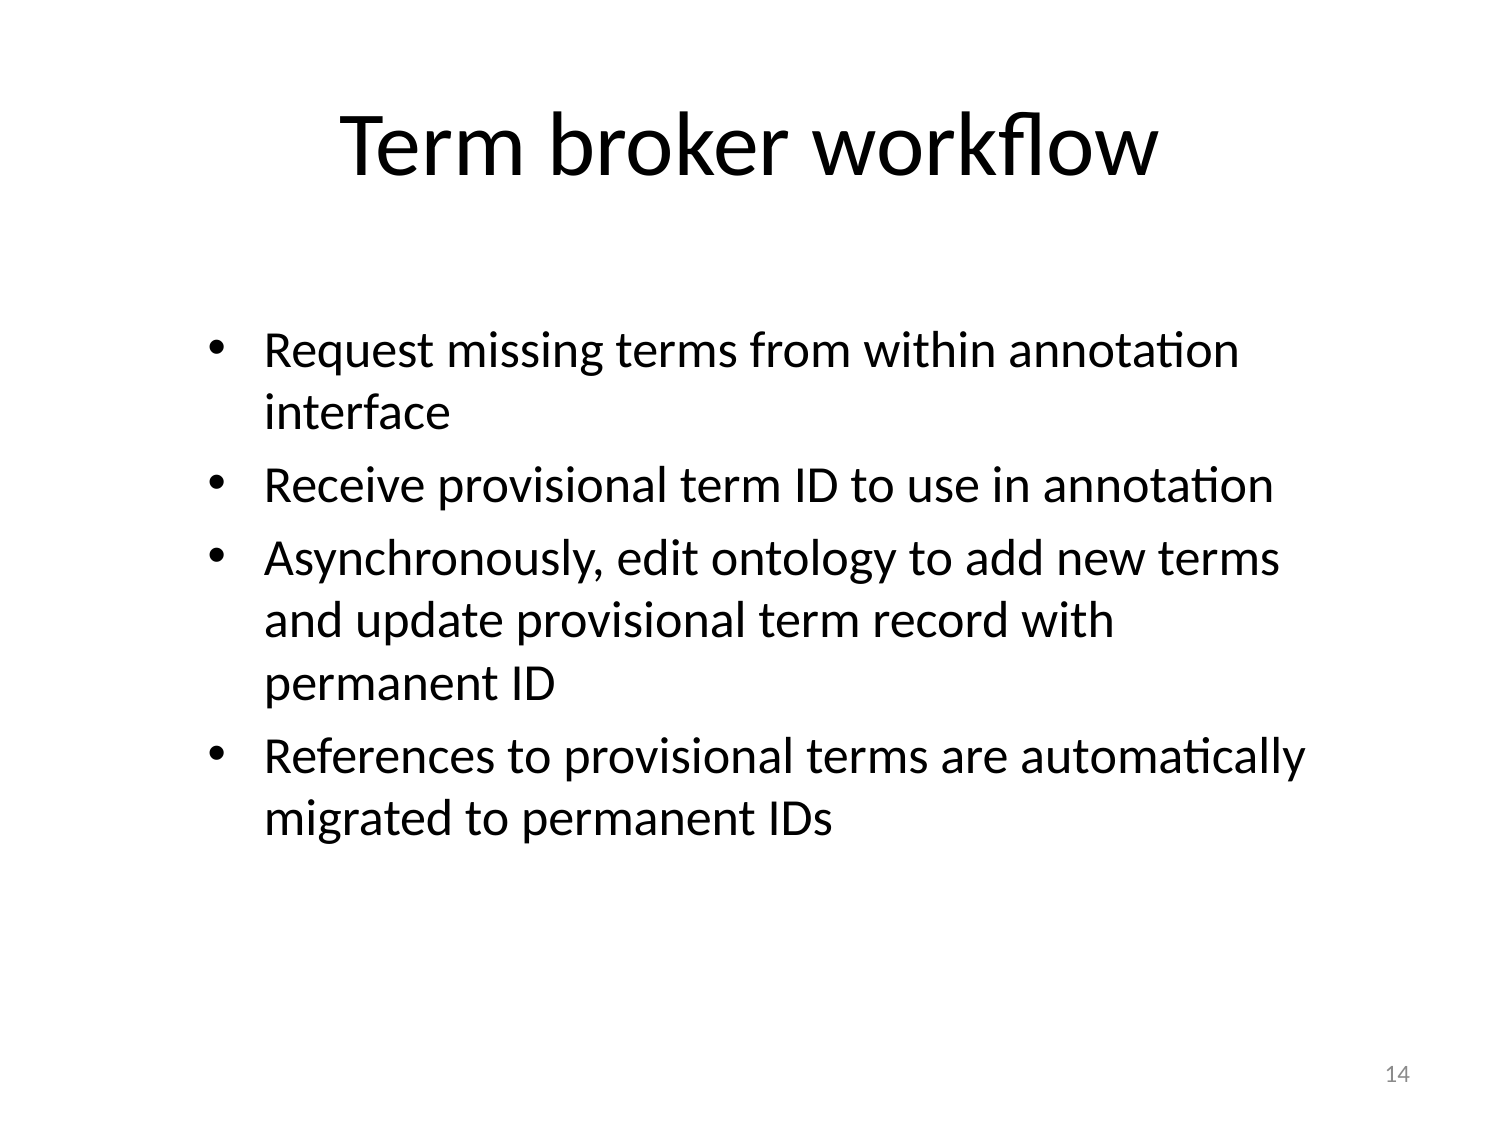

# Term broker workflow
Request missing terms from within annotation interface
Receive provisional term ID to use in annotation
Asynchronously, edit ontology to add new terms and update provisional term record with permanent ID
References to provisional terms are automatically migrated to permanent IDs
14